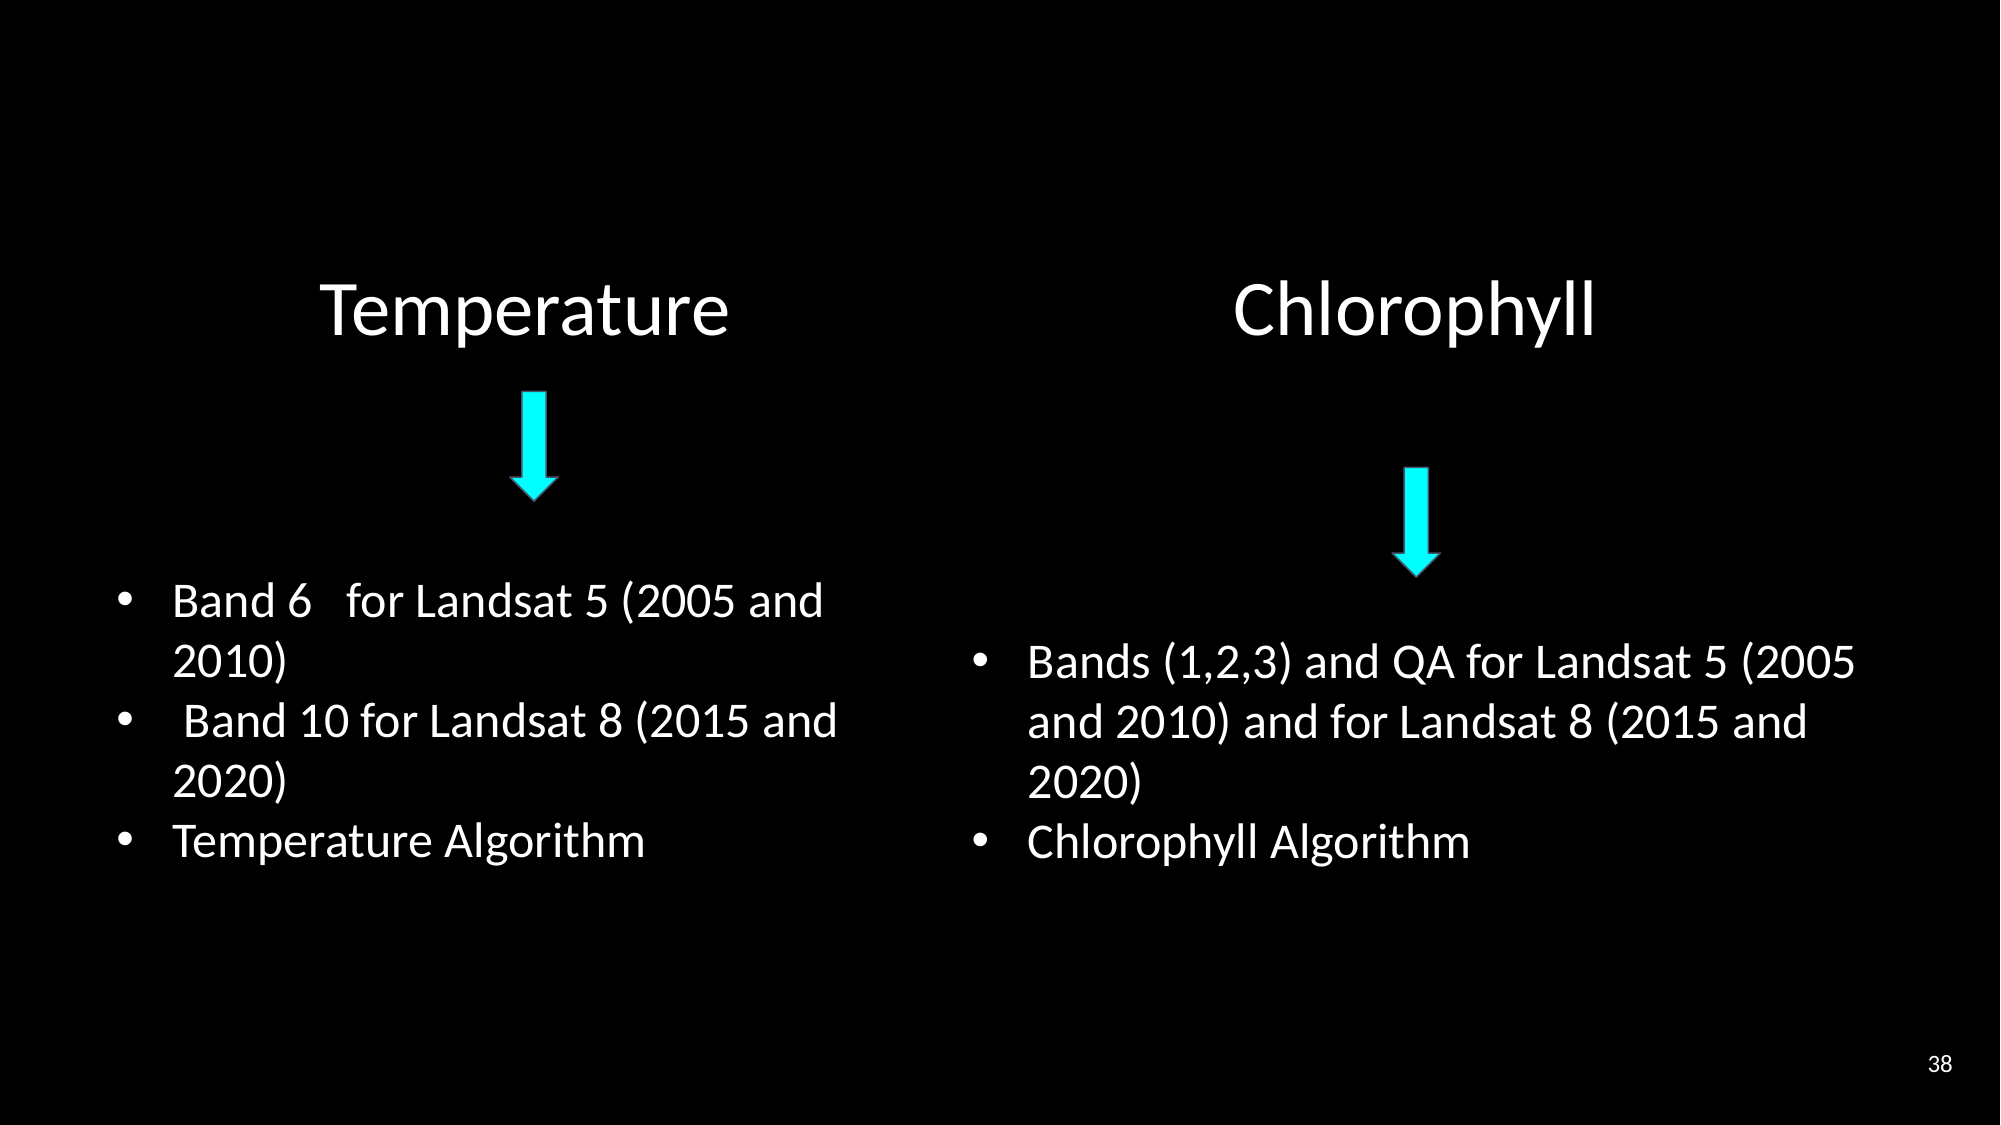

# Temperature
Chlorophyll

Band 6   for Landsat 5 (2005 and 2010)
 Band 10 for Landsat 8 (2015 and 2020)
Temperature Algorithm
Bands (1,2,3) and QA for Landsat 5 (2005 and 2010) and for Landsat 8 (2015 and 2020)
Chlorophyll Algorithm

38